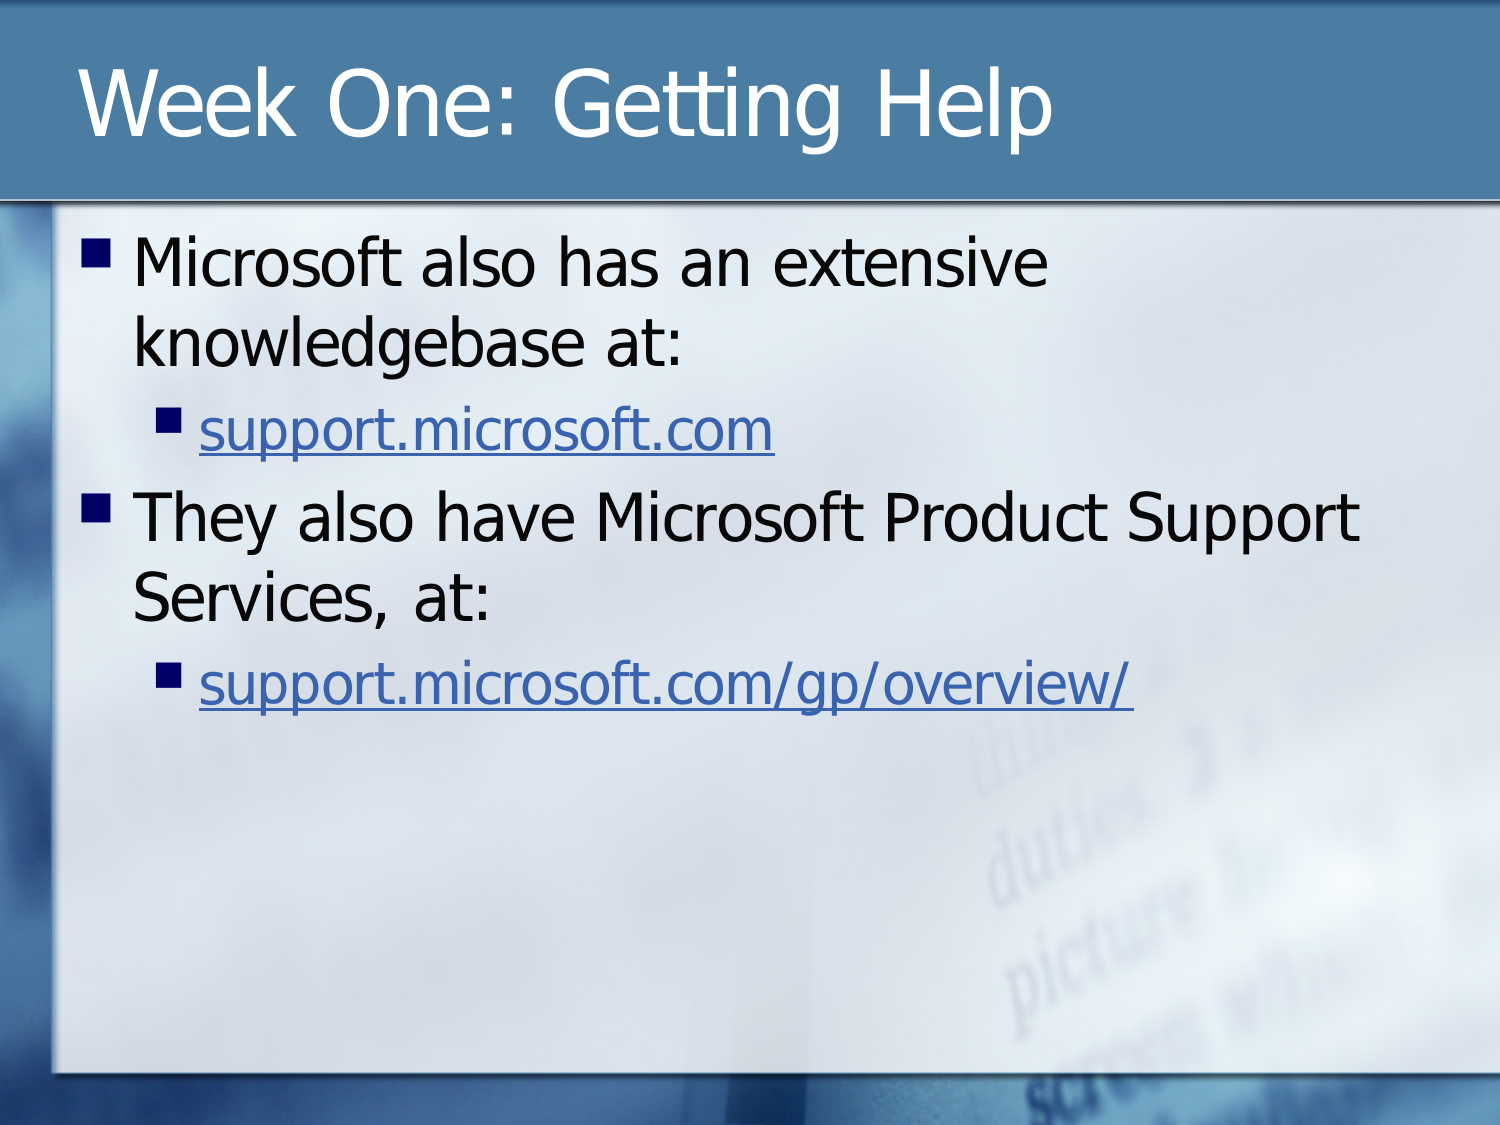

# Week One: Getting Help
Microsoft also has an extensive knowledgebase at:
support.microsoft.com
They also have Microsoft Product Support Services, at:
support.microsoft.com/gp/overview/